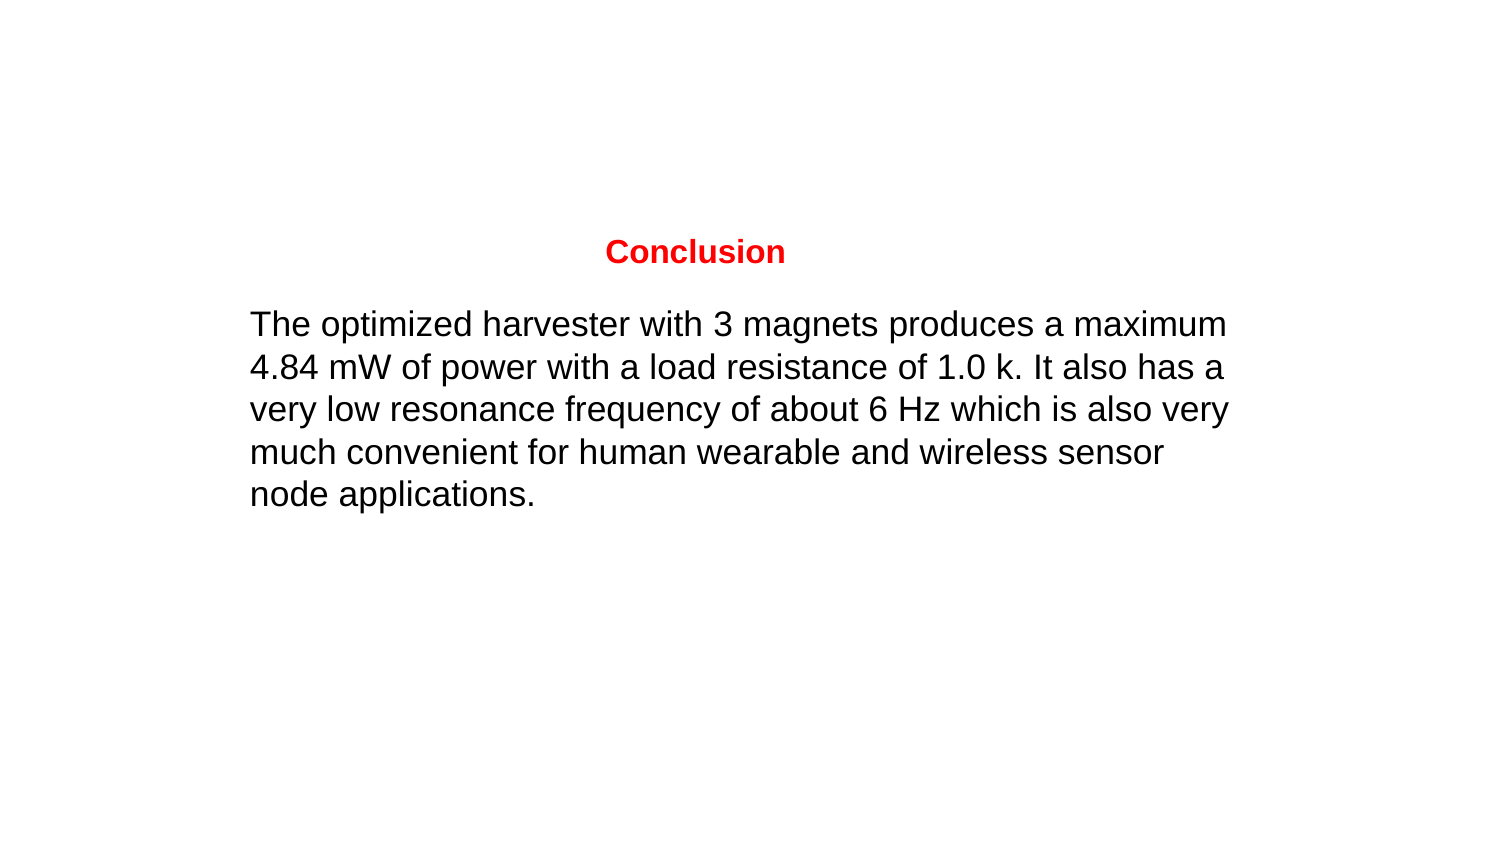

Conclusion
The optimized harvester with 3 magnets produces a maximum 4.84 mW of power with a load resistance of 1.0 k. It also has a very low resonance frequency of about 6 Hz which is also very much convenient for human wearable and wireless sensor node applications.